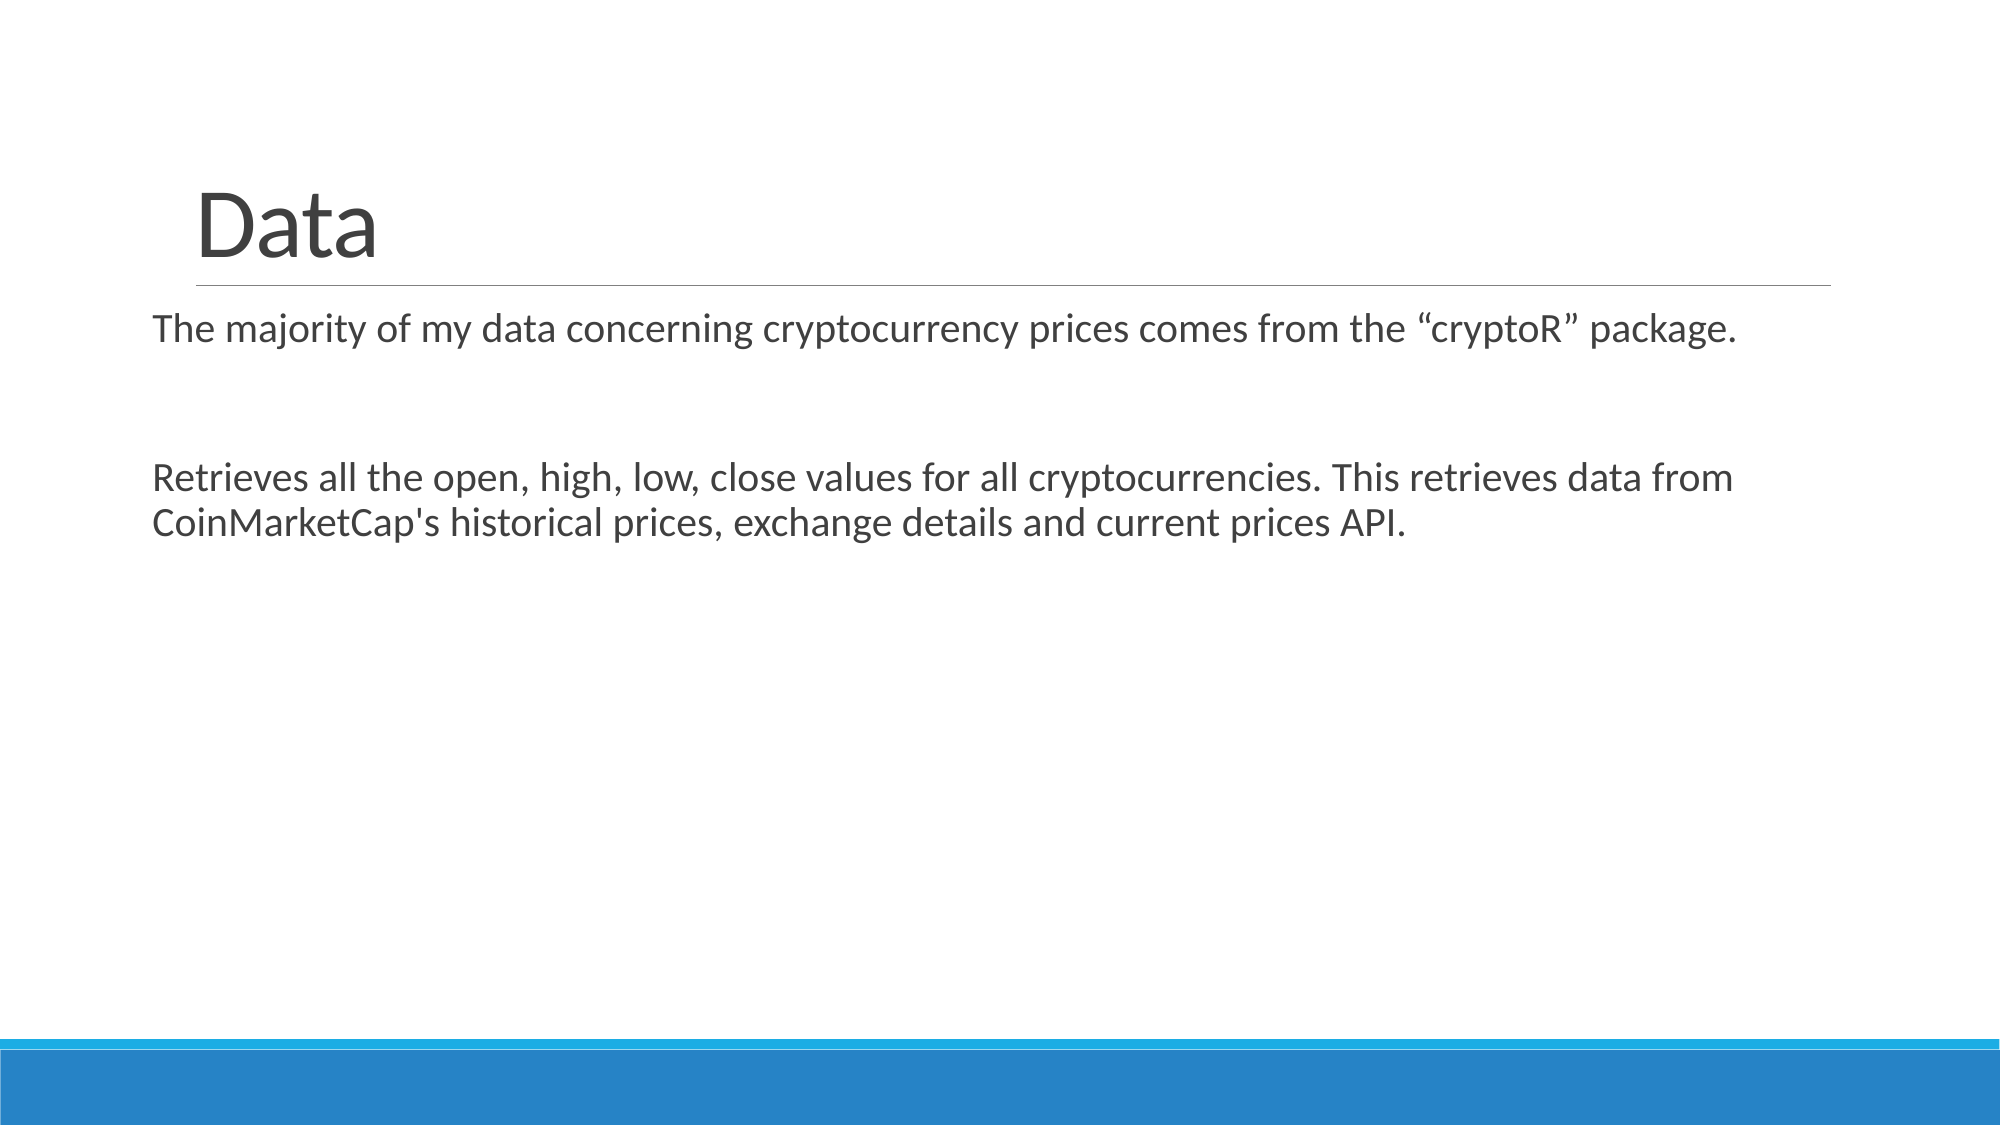

# Data
The majority of my data concerning cryptocurrency prices comes from the “cryptoR” package.

Retrieves all the open, high, low, close values for all cryptocurrencies. This retrieves data from CoinMarketCap's historical prices, exchange details and current prices API.